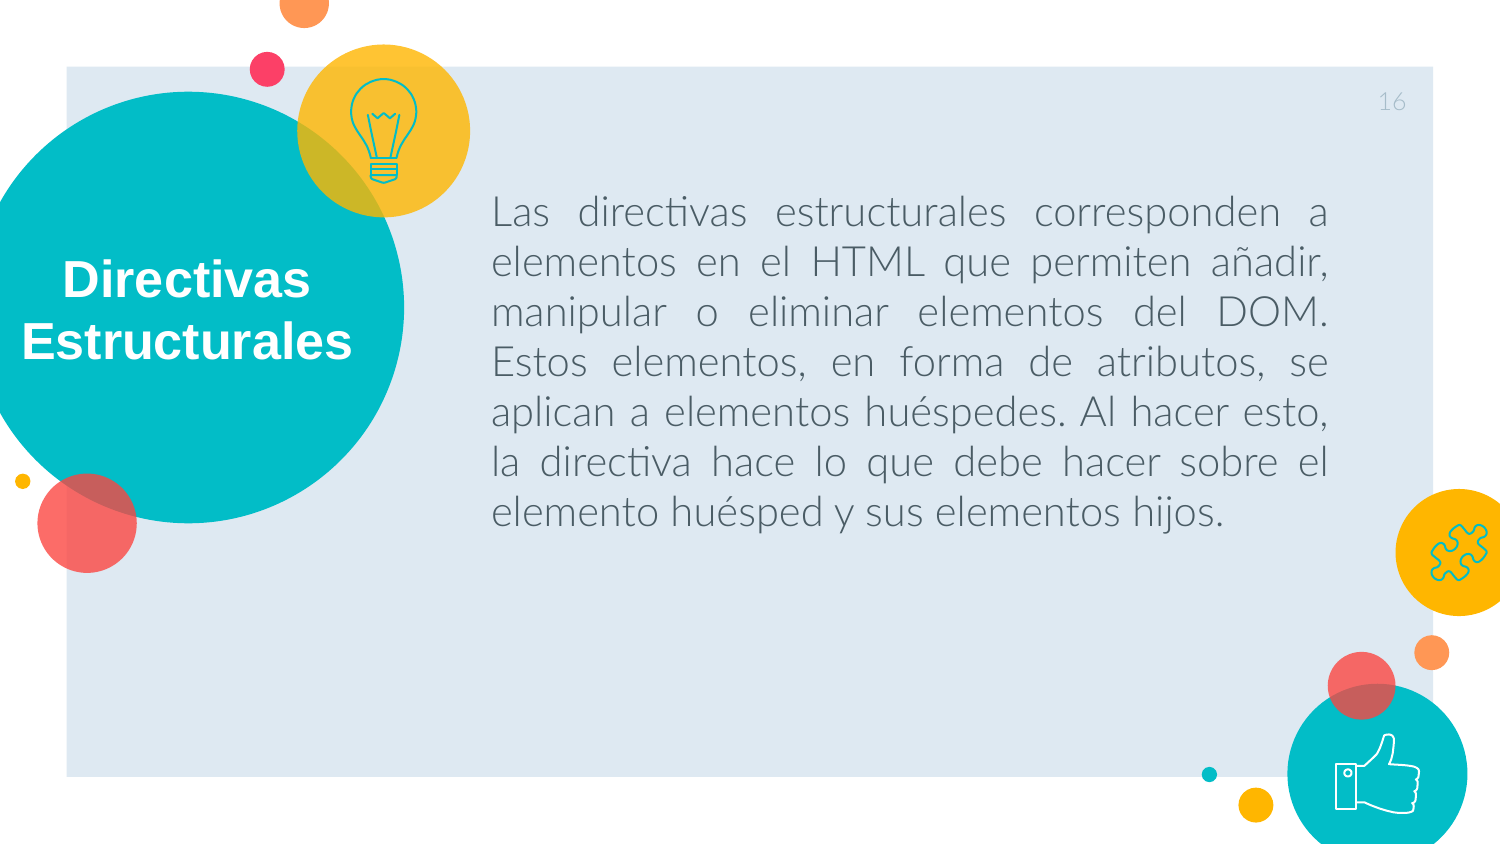

16
# Directivas
Estructurales
Las directivas estructurales corresponden a elementos en el HTML que permiten añadir, manipular o eliminar elementos del DOM. Estos elementos, en forma de atributos, se aplican a elementos huéspedes. Al hacer esto, la directiva hace lo que debe hacer sobre el elemento huésped y sus elementos hijos.